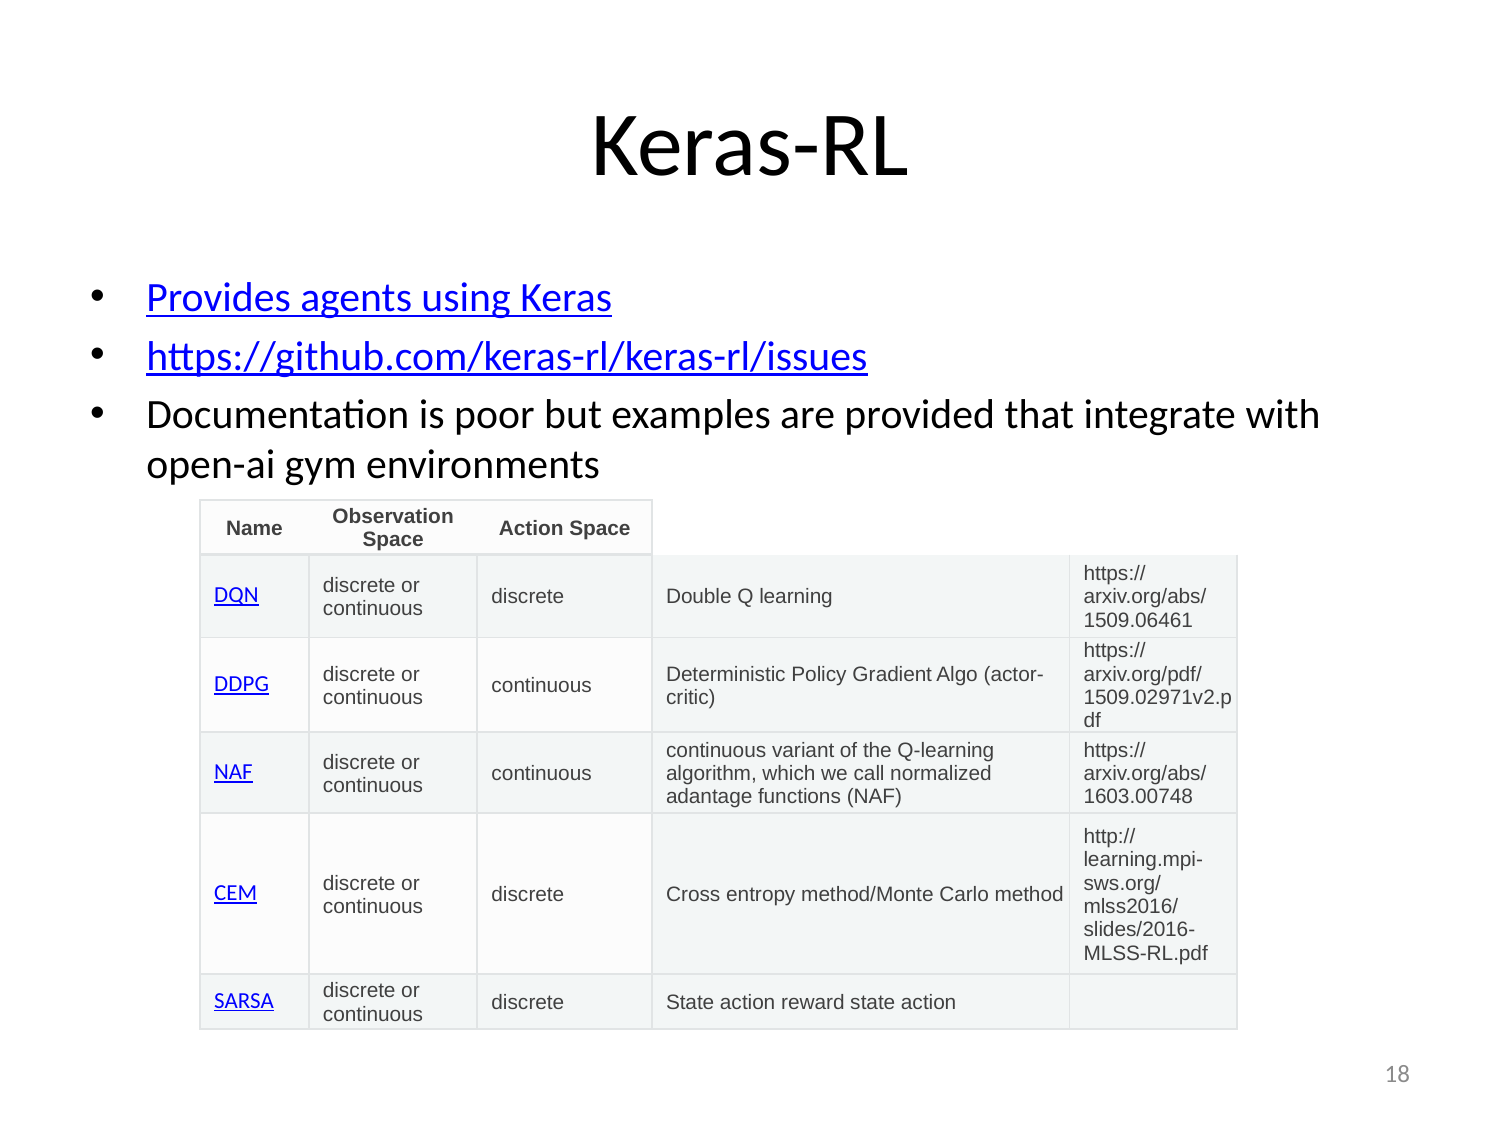

# Keras-RL
Provides agents using Keras
https://github.com/keras-rl/keras-rl/issues
Documentation is poor but examples are provided that integrate with open-ai gym environments
| Name | Observation Space | Action Space |  |  |
| --- | --- | --- | --- | --- |
| DQN | discrete or continuous | discrete | Double Q learning | https://arxiv.org/abs/1509.06461 |
| DDPG | discrete or continuous | continuous | Deterministic Policy Gradient Algo (actor-critic) | https://arxiv.org/pdf/1509.02971v2.pdf |
| NAF | discrete or continuous | continuous | continuous variant of the Q-learning algorithm, which we call normalized adantage functions (NAF) | https://arxiv.org/abs/1603.00748 |
| CEM | discrete or continuous | discrete | Cross entropy method/Monte Carlo method | http://learning.mpi-sws.org/mlss2016/slides/2016-MLSS-RL.pdf |
| SARSA | discrete or continuous | discrete | State action reward state action |  |
18